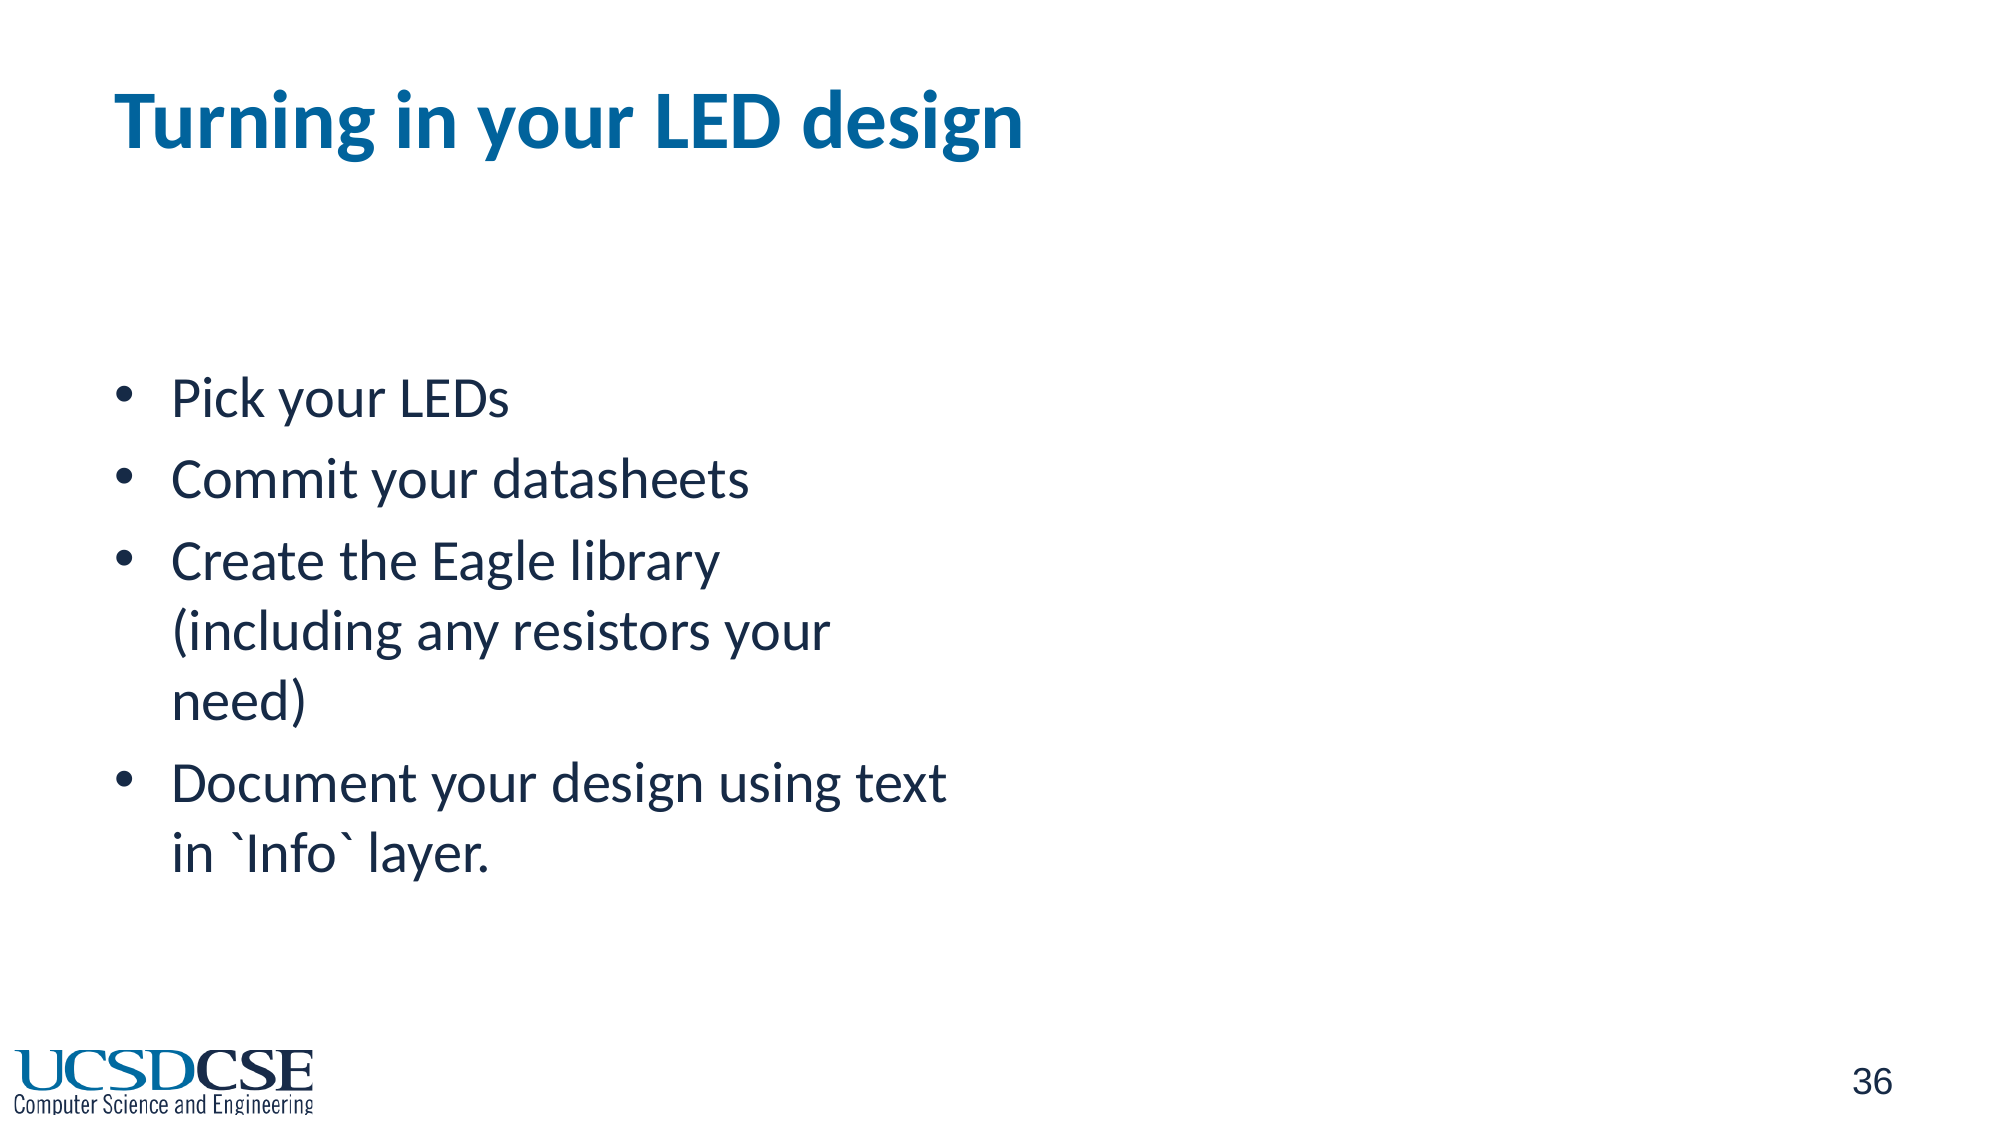

# Turning in your LED design
Pick your LEDs
Commit your datasheets
Create the Eagle library (including any resistors your need)
Document your design using text in `Info` layer.